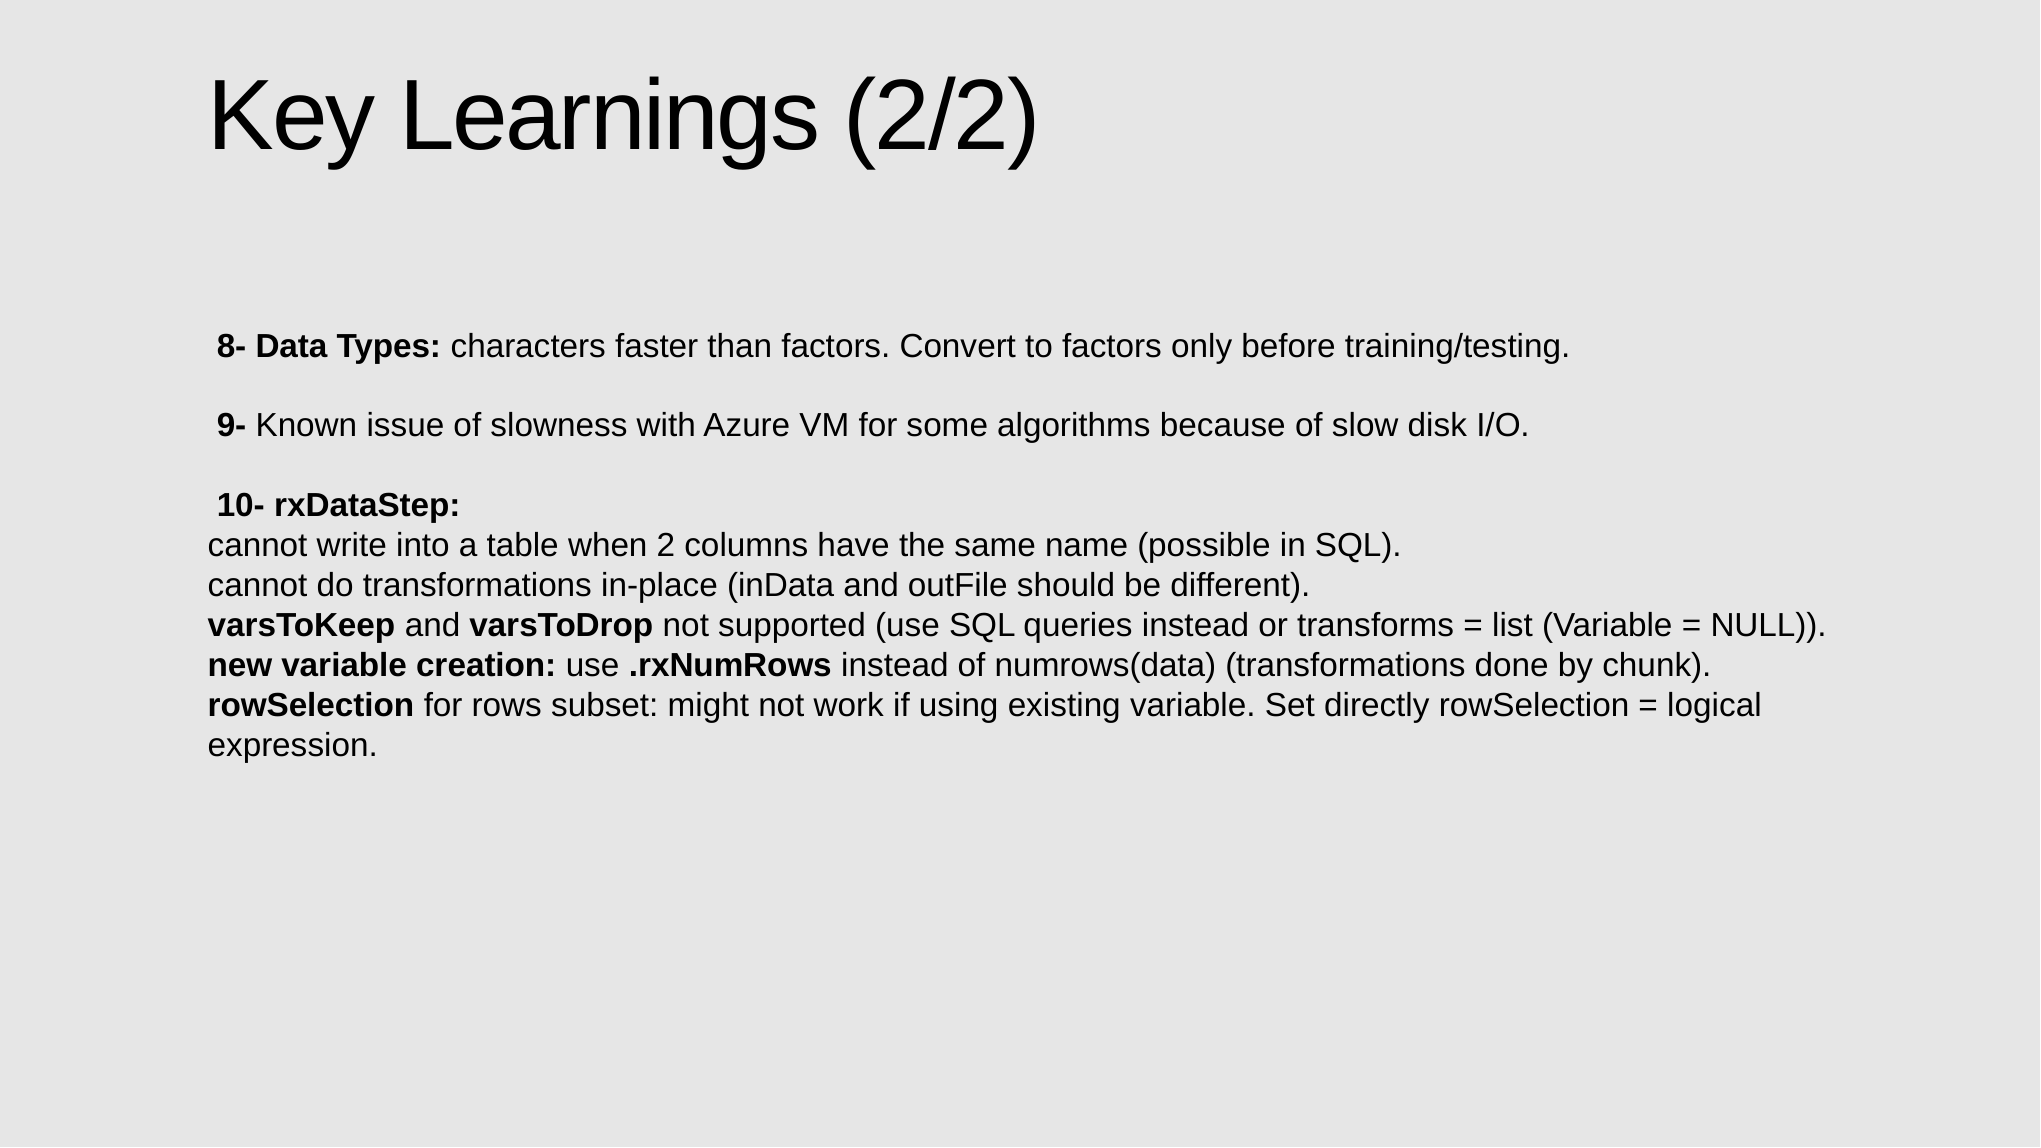

# Key Learnings (2/2)
 8- Data Types: characters faster than factors. Convert to factors only before training/testing.

 9- Known issue of slowness with Azure VM for some algorithms because of slow disk I/O.

 10- rxDataStep:
cannot write into a table when 2 columns have the same name (possible in SQL).
cannot do transformations in-place (inData and outFile should be different).
varsToKeep and varsToDrop not supported (use SQL queries instead or transforms = list (Variable = NULL)).
new variable creation: use .rxNumRows instead of numrows(data) (transformations done by chunk).
rowSelection for rows subset: might not work if using existing variable. Set directly rowSelection = logical expression.